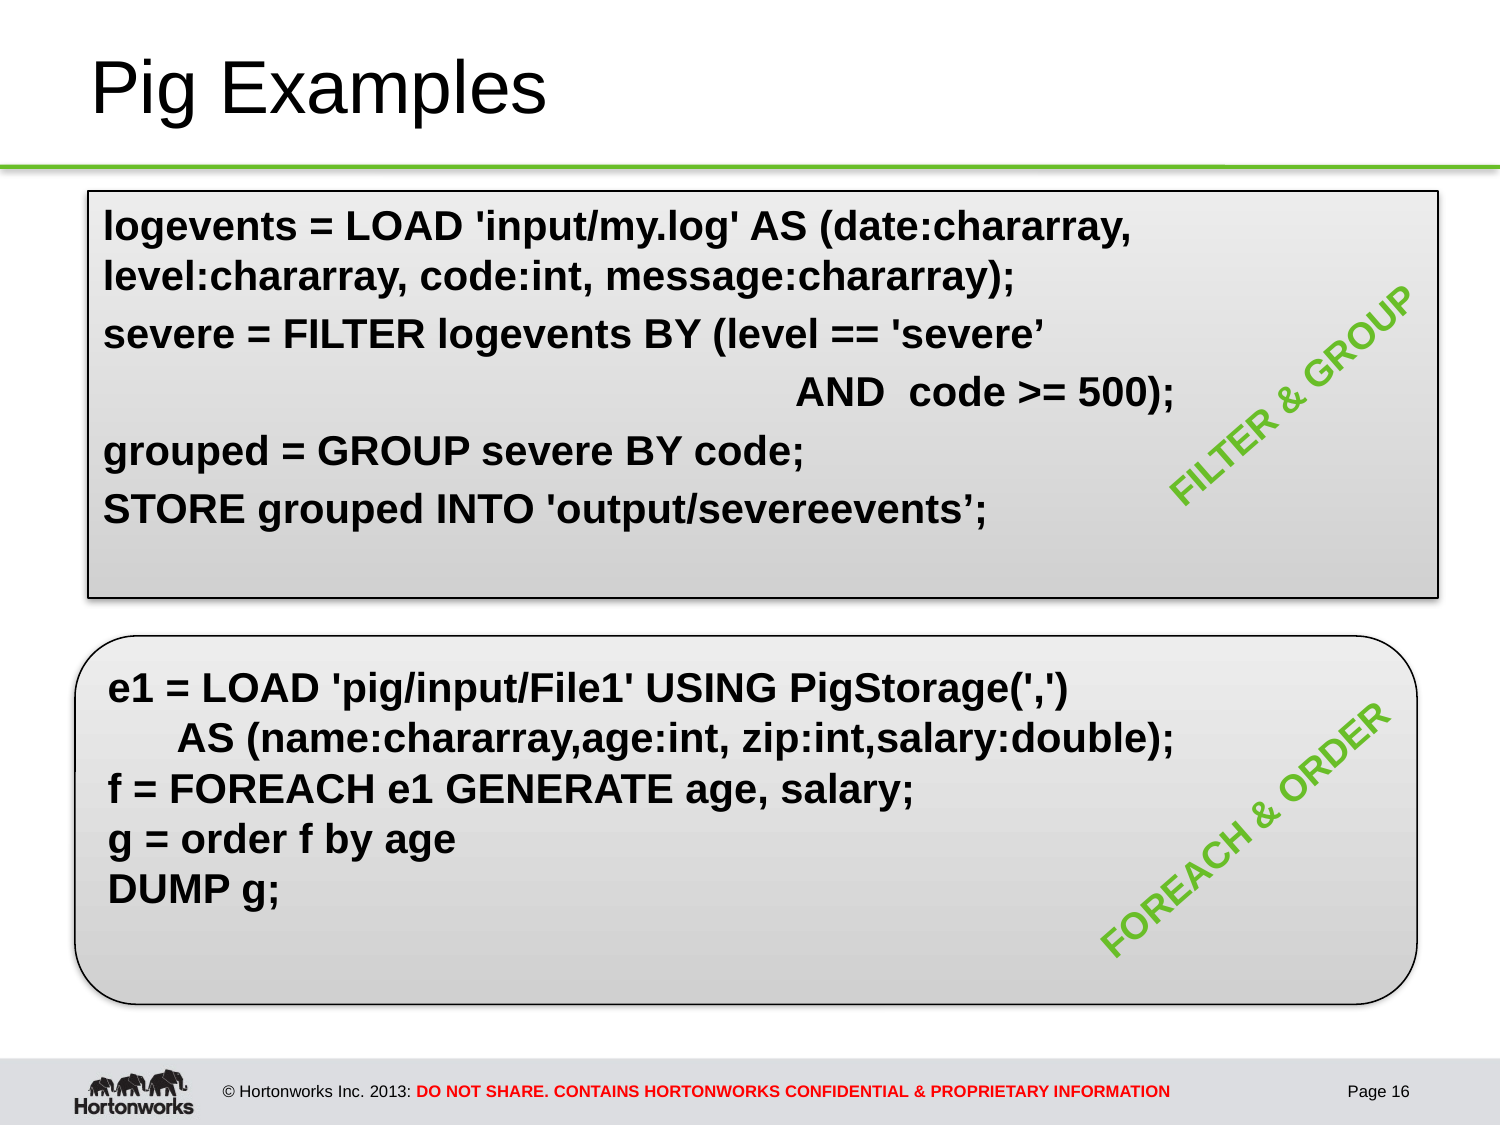

# Pig Examples
logevents = LOAD 'input/my.log' AS (date:chararray, level:chararray, code:int, message:chararray);
severe = FILTER logevents BY (level == 'severe’
                              		        AND  code >= 500);
grouped = GROUP severe BY code;
STORE grouped INTO 'output/severeevents’;
FILTER & GROUP
e1 = LOAD 'pig/input/File1' USING PigStorage(',')
      AS (name:chararray,age:int, zip:int,salary:double);
f = FOREACH e1 GENERATE age, salary;
g = order f by age
DUMP g;
FOREACH & ORDER
Page 16